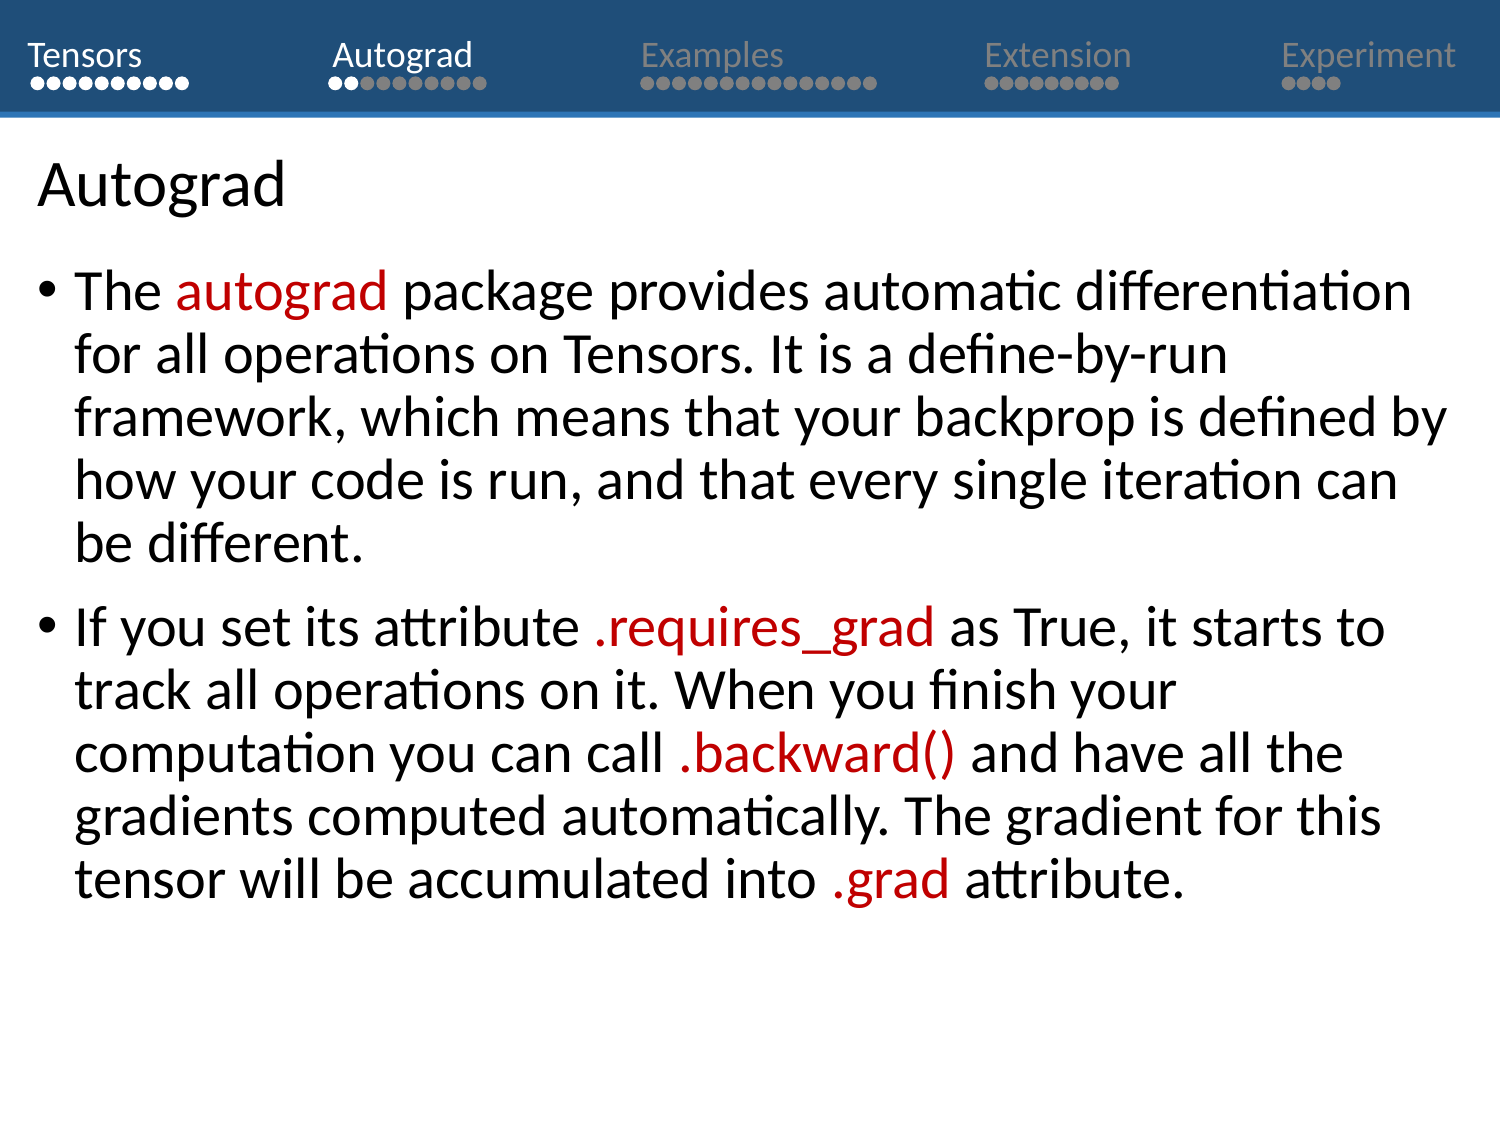

Tensors
Autograd
Examples
Extension
Experiment

# Autograd
The autograd package provides automatic differentiation for all operations on Tensors. It is a define-by-run framework, which means that your backprop is defined by how your code is run, and that every single iteration can be different.
If you set its attribute .requires_grad as True, it starts to track all operations on it. When you finish your computation you can call .backward() and have all the gradients computed automatically. The gradient for this tensor will be accumulated into .grad attribute.